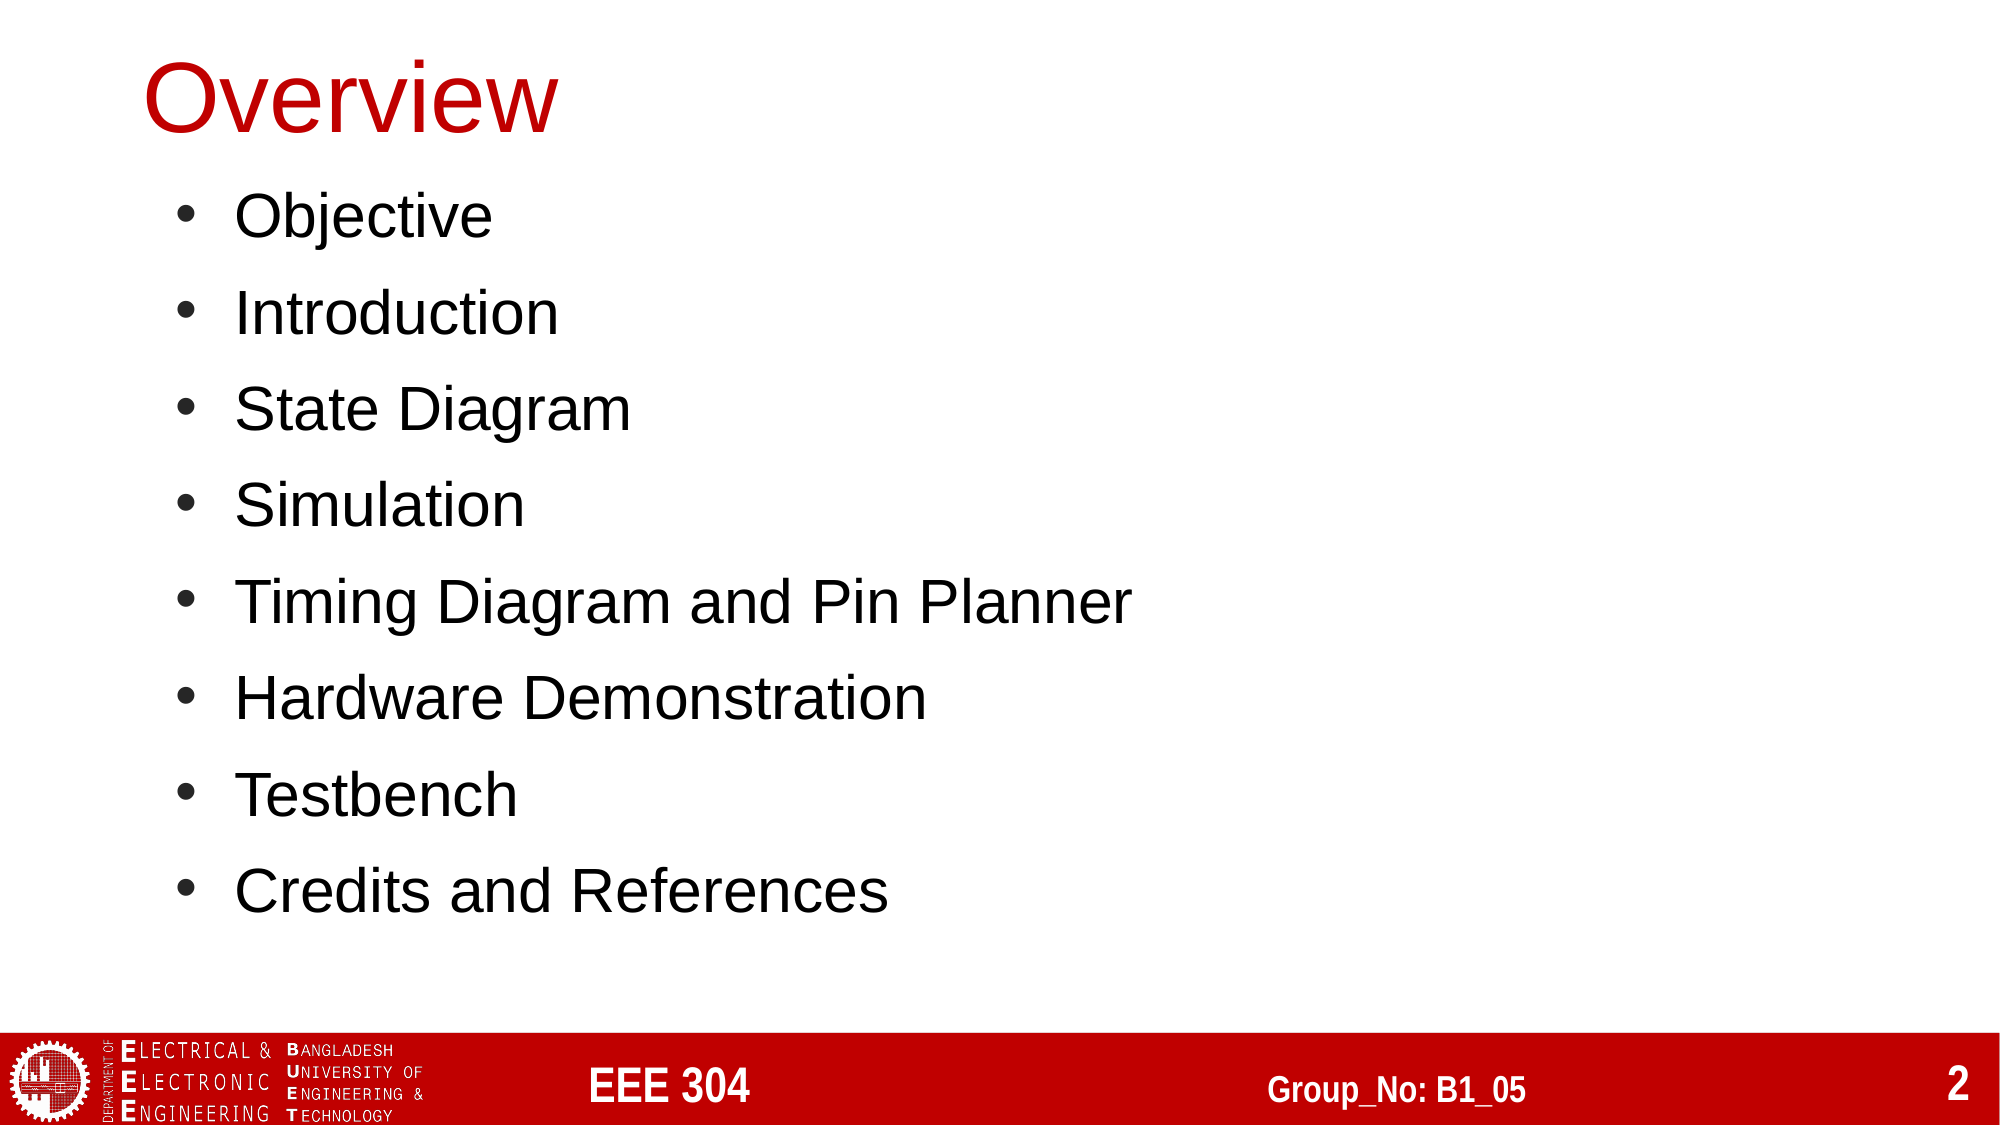

# Overview
Objective
Introduction
State Diagram
Simulation
Timing Diagram and Pin Planner
Hardware Demonstration
Testbench
Credits and References

       EEE 304                                             Group_No: B1_05
2